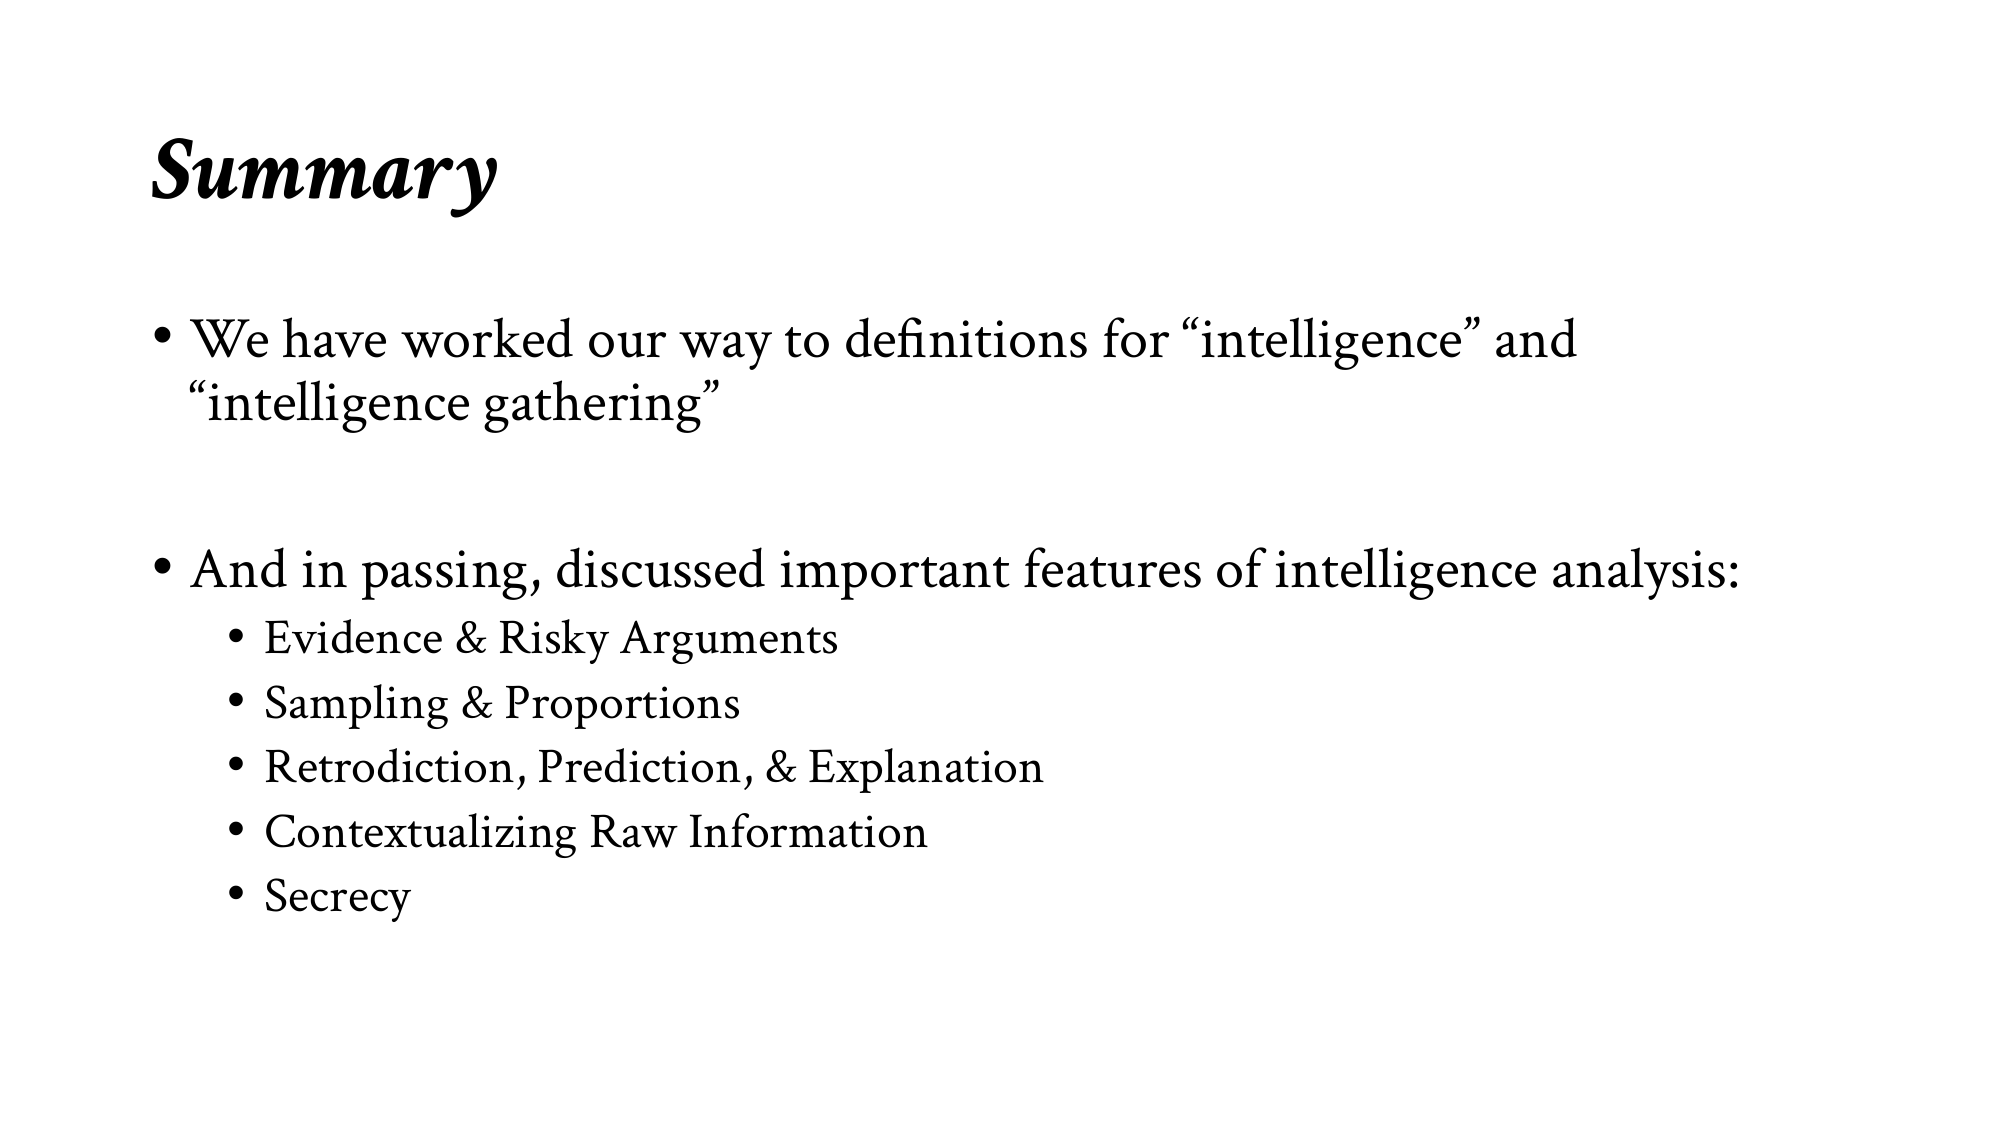

# Summary
We have worked our way to definitions for “intelligence” and “intelligence gathering”

And in passing, discussed important features of intelligence analysis:
Evidence & Risky Arguments
Sampling & Proportions
Retrodiction, Prediction, & Explanation
Contextualizing Raw Information
Secrecy